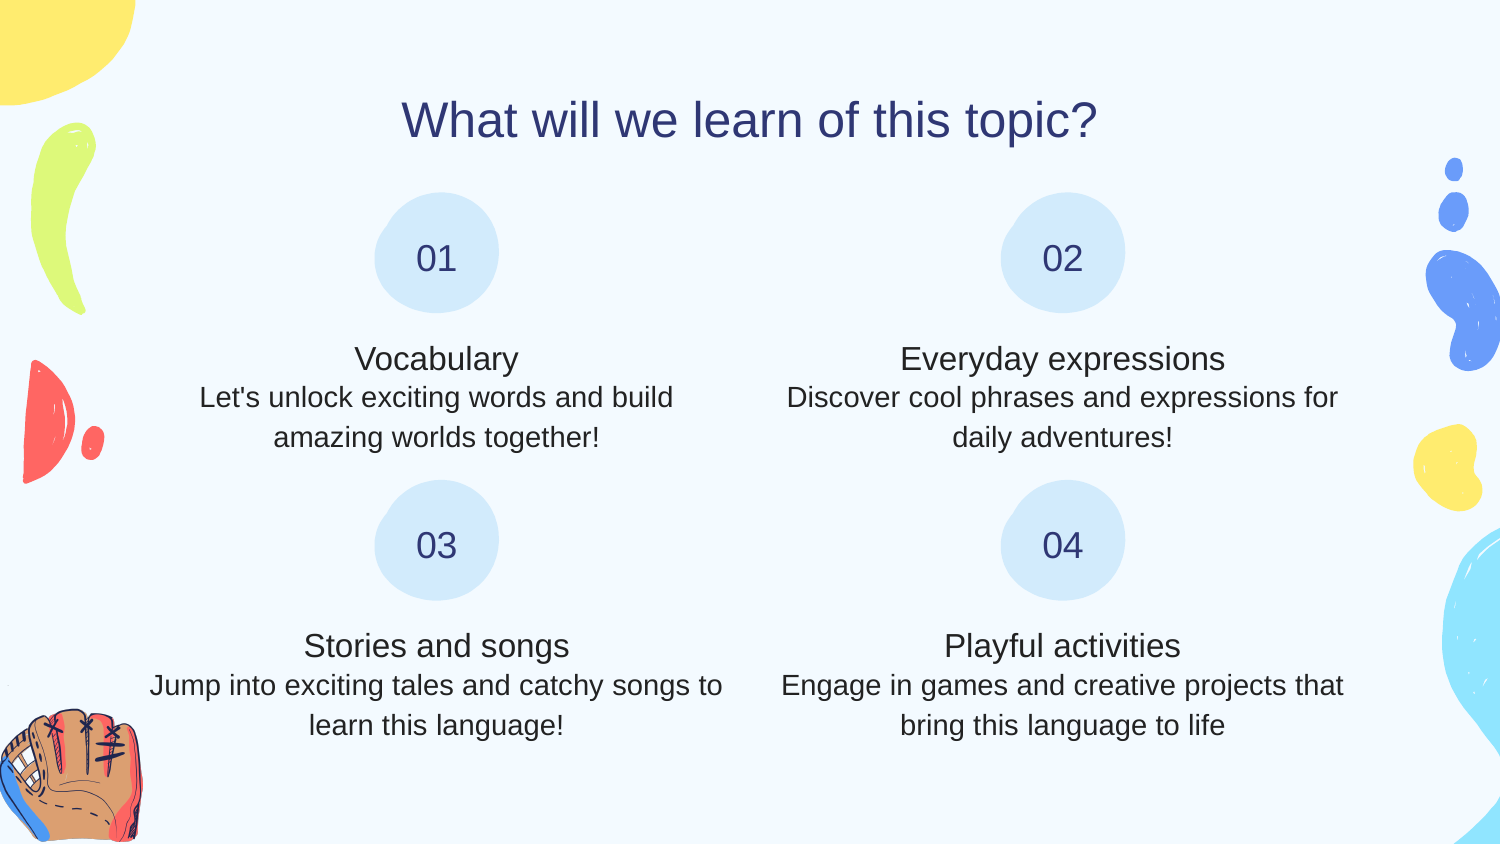

# What will we learn of this topic?

01
02
Vocabulary
Everyday expressions
Let's unlock exciting words and build amazing worlds together!
Discover cool phrases and expressions for daily adventures!

03
04
Playful activities
Stories and songs
Jump into exciting tales and catchy songs to learn this language!
Engage in games and creative projects that bring this language to life